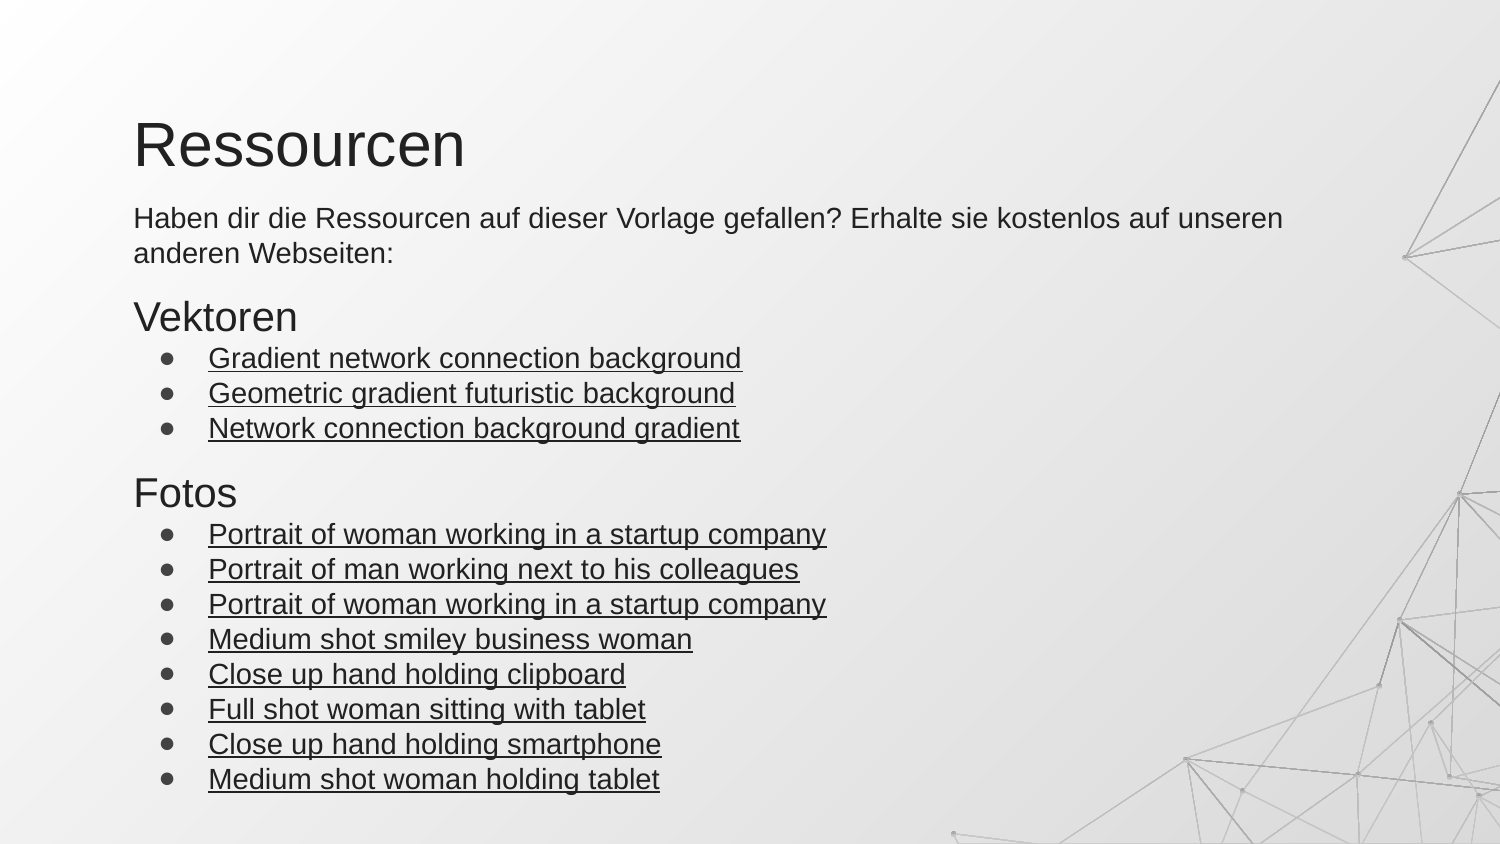

# Ressourcen
Haben dir die Ressourcen auf dieser Vorlage gefallen? Erhalte sie kostenlos auf unseren anderen Webseiten:
Vektoren
Gradient network connection background
Geometric gradient futuristic background
Network connection background gradient
Fotos
Portrait of woman working in a startup company
Portrait of man working next to his colleagues
Portrait of woman working in a startup company
Medium shot smiley business woman
Close up hand holding clipboard
Full shot woman sitting with tablet
Close up hand holding smartphone
Medium shot woman holding tablet